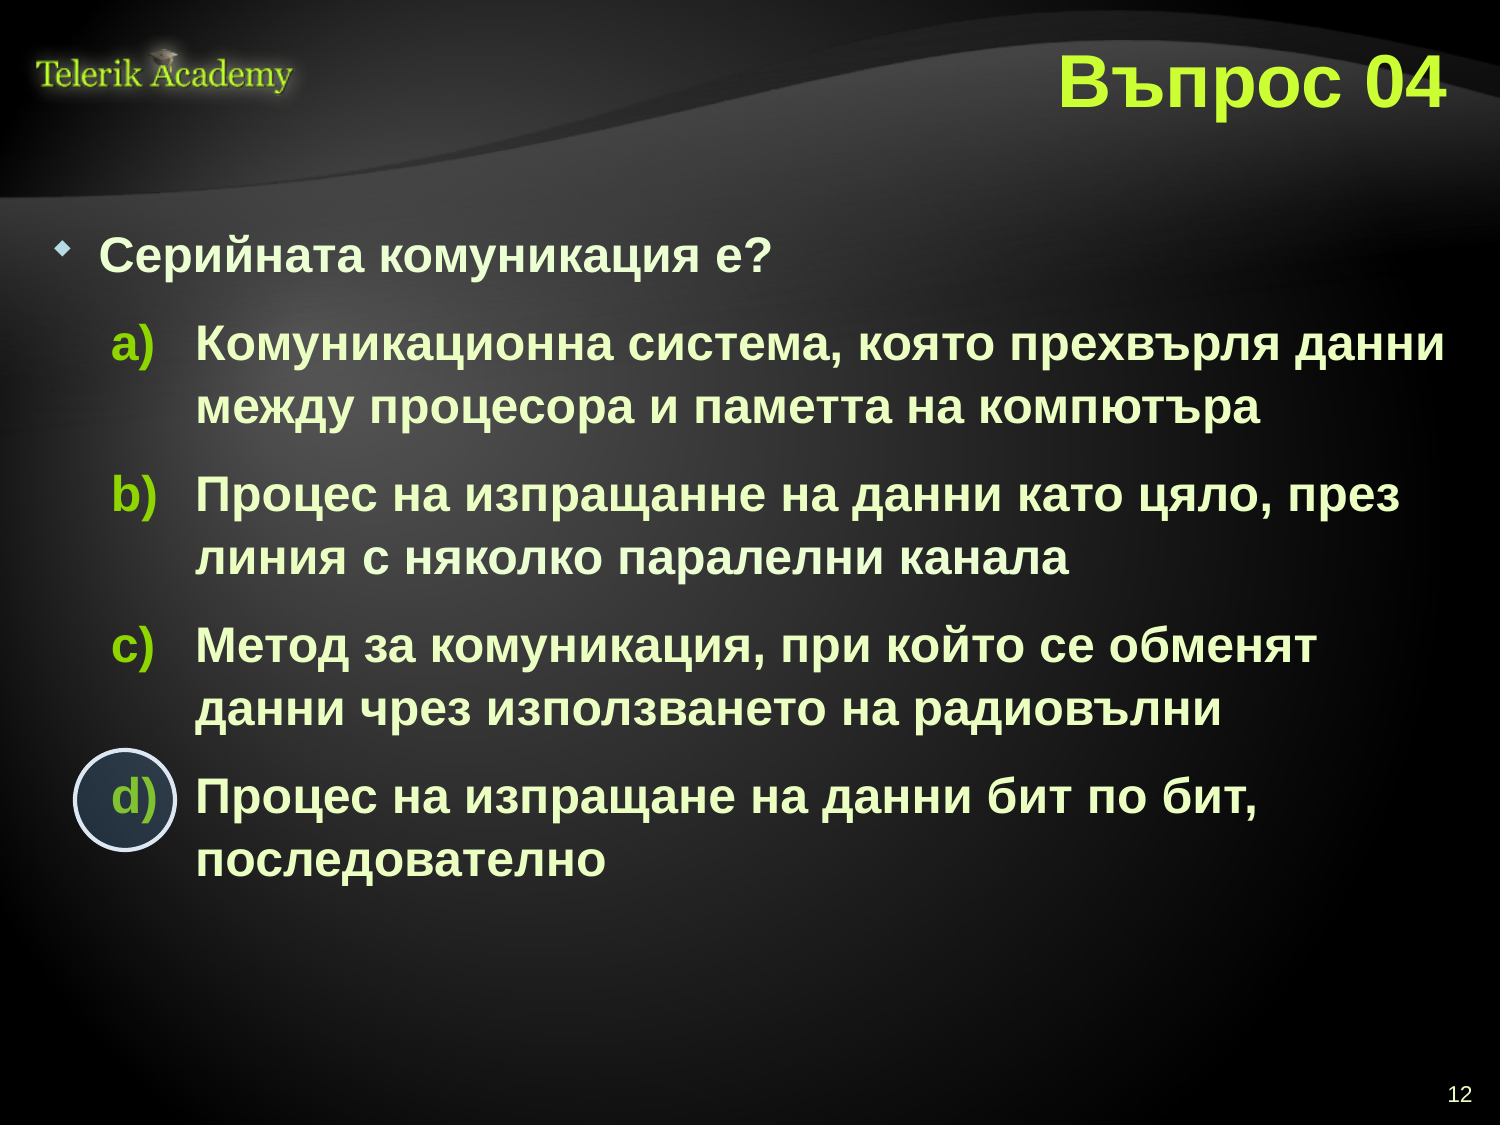

# Въпрос 04
Серийната комуникация е?
Комуникационна система, която прехвърля данни между процесора и паметта на компютъра
Процес на изпращанне на данни като цяло, през линия с няколко паралелни канала
Метод за комуникация, при който се обменят данни чрез използването на радиовълни
Процес на изпращане на данни бит по бит, последователно

12